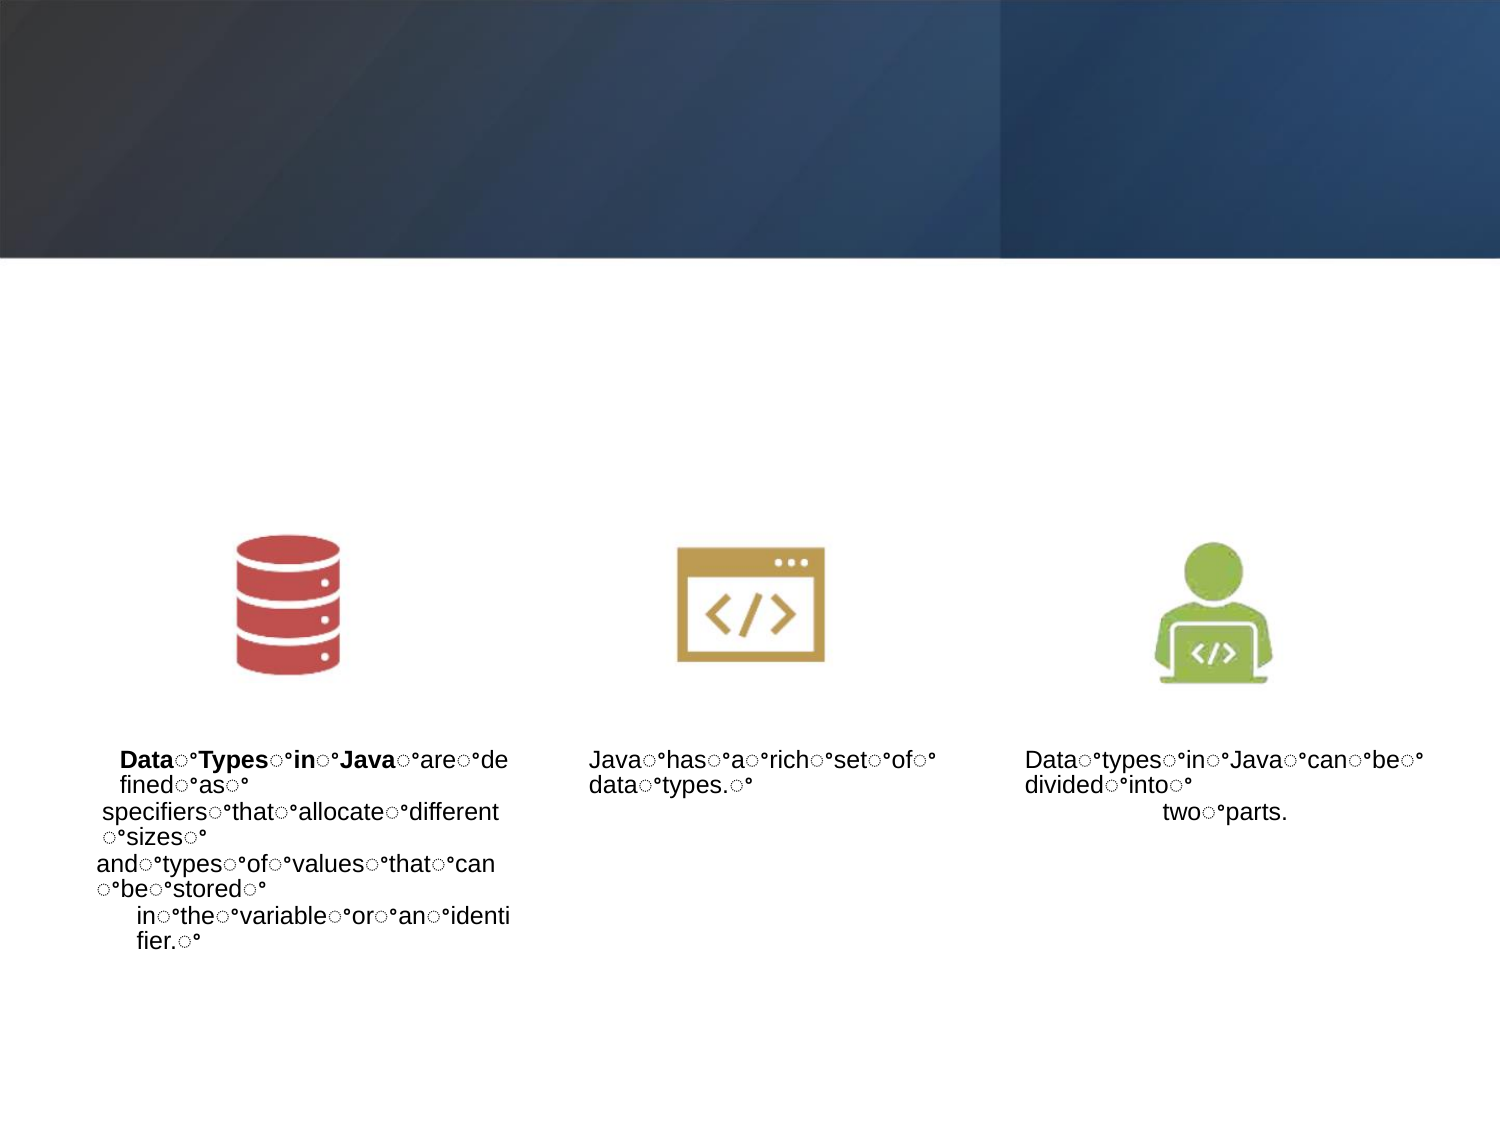

DataꢀTypesꢀinꢀJavaꢀareꢀdefinedꢀasꢀ
specifiersꢀthatꢀallocateꢀdifferentꢀsizesꢀ
andꢀtypesꢀofꢀvaluesꢀthatꢀcanꢀbeꢀstoredꢀ
inꢀtheꢀvariableꢀorꢀanꢀidentifier.ꢀ
Javaꢀhasꢀaꢀrichꢀsetꢀofꢀdataꢀtypes.ꢀ
DataꢀtypesꢀinꢀJavaꢀcanꢀbeꢀdividedꢀintoꢀ
twoꢀparts.